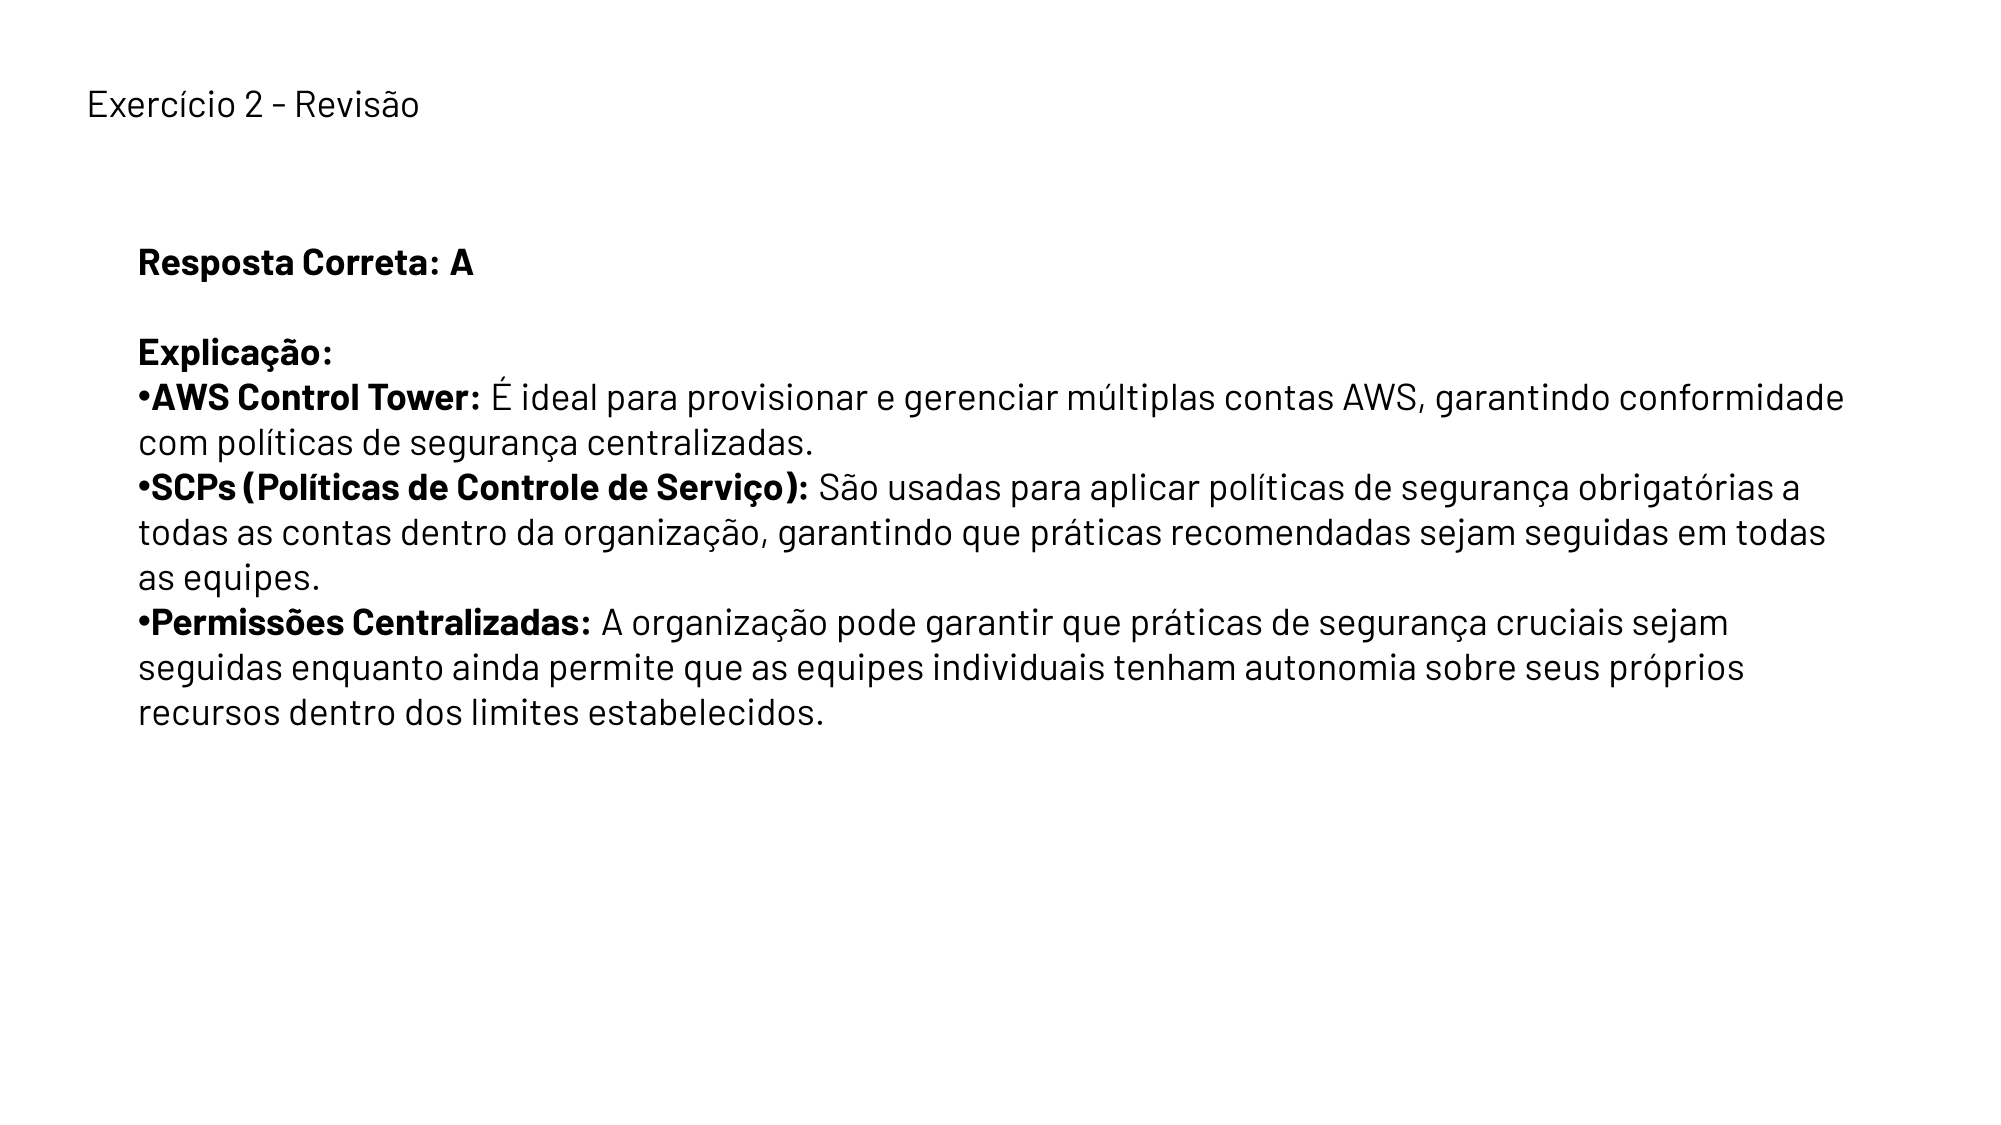

Exercício 2 - Revisão
Resposta Correta: A

Explicação:
AWS Control Tower: É ideal para provisionar e gerenciar múltiplas contas AWS, garantindo conformidade com políticas de segurança centralizadas.
SCPs (Políticas de Controle de Serviço): São usadas para aplicar políticas de segurança obrigatórias a todas as contas dentro da organização, garantindo que práticas recomendadas sejam seguidas em todas as equipes.
Permissões Centralizadas: A organização pode garantir que práticas de segurança cruciais sejam seguidas enquanto ainda permite que as equipes individuais tenham autonomia sobre seus próprios recursos dentro dos limites estabelecidos.